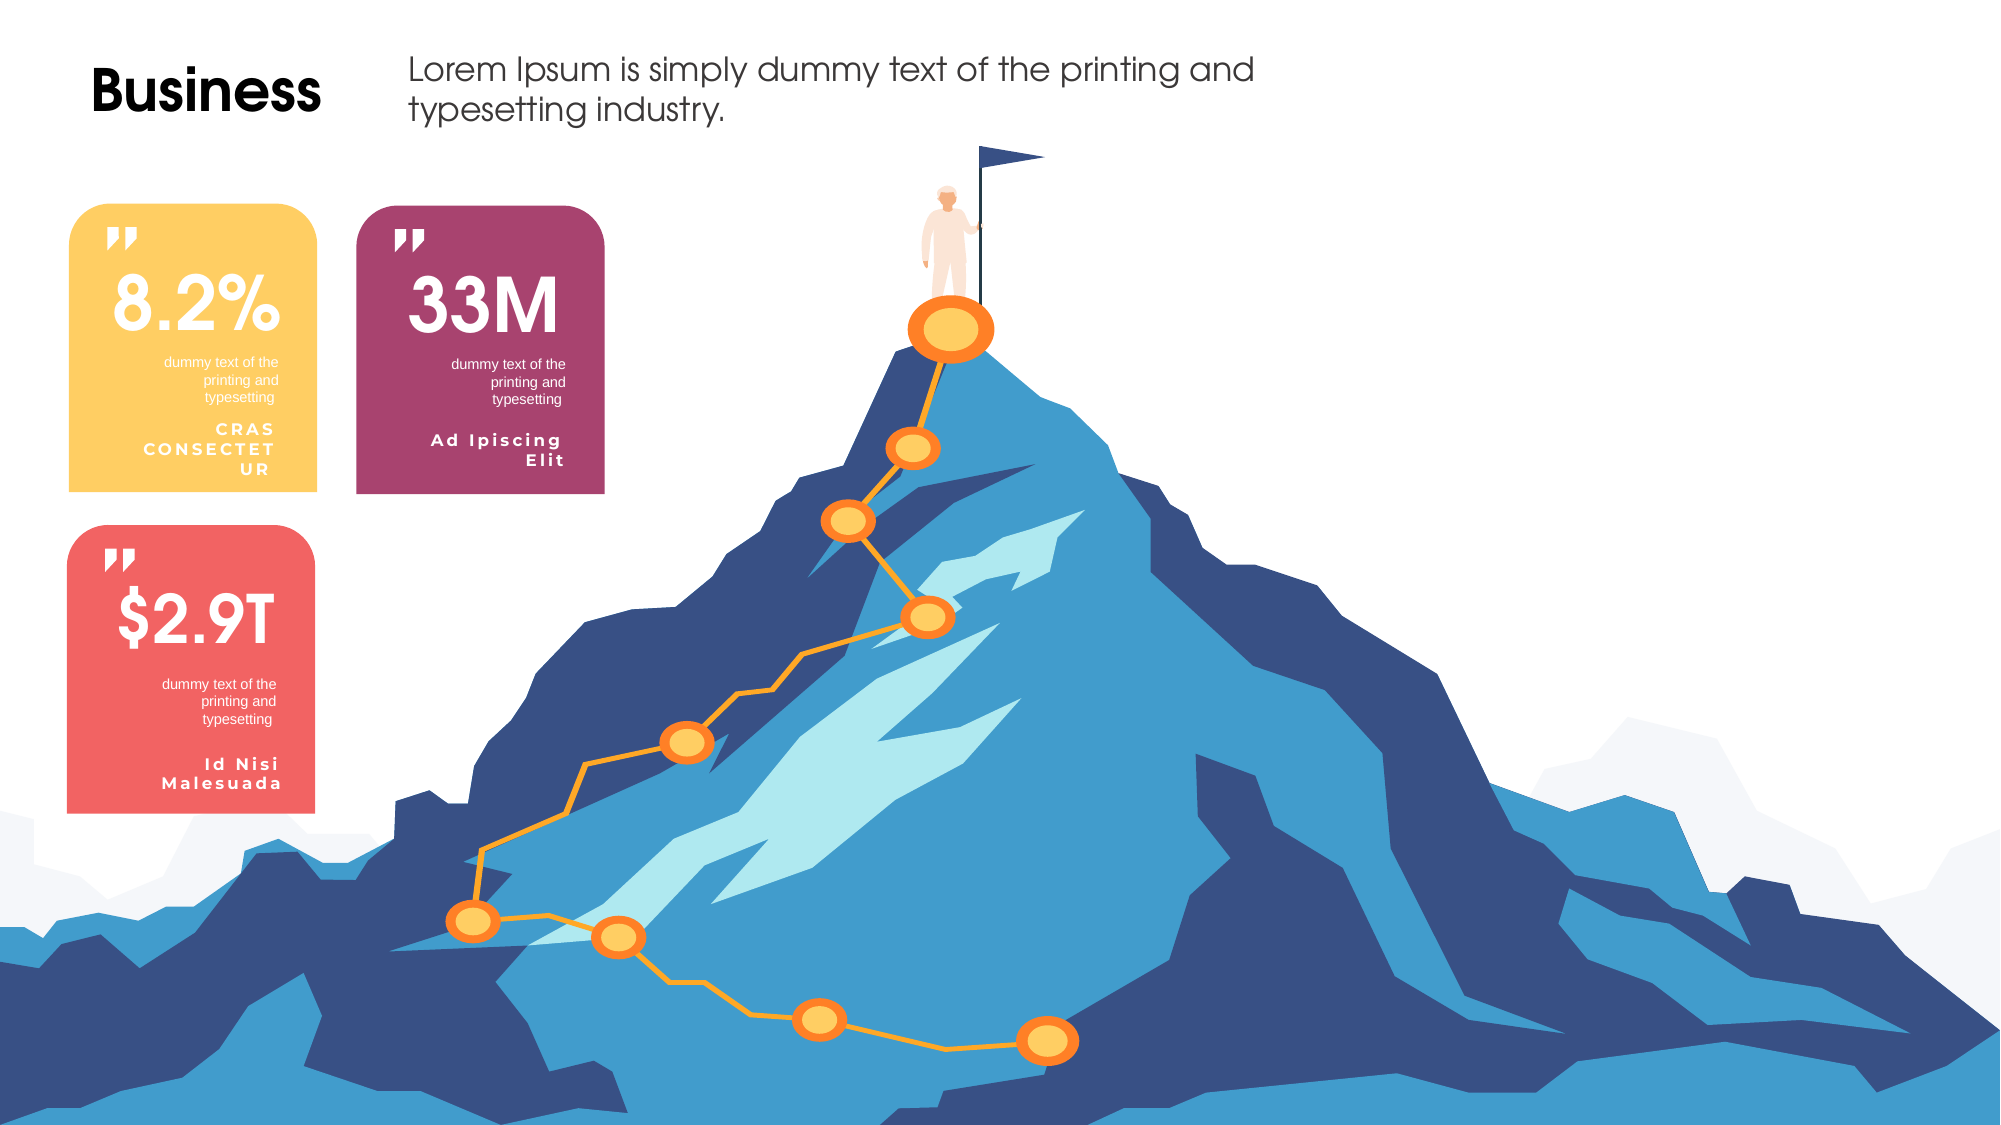

Lorem Ipsum is simply dummy text of the printing and typesetting industry.
Business

8.2%
dummy text of the printing and typesetting
CRAS CONSECTETUR

33M
dummy text of the printing and typesetting
Ad Ipiscing Elit

$2.9T
dummy text of the printing and typesetting
Id Nisi Malesuada